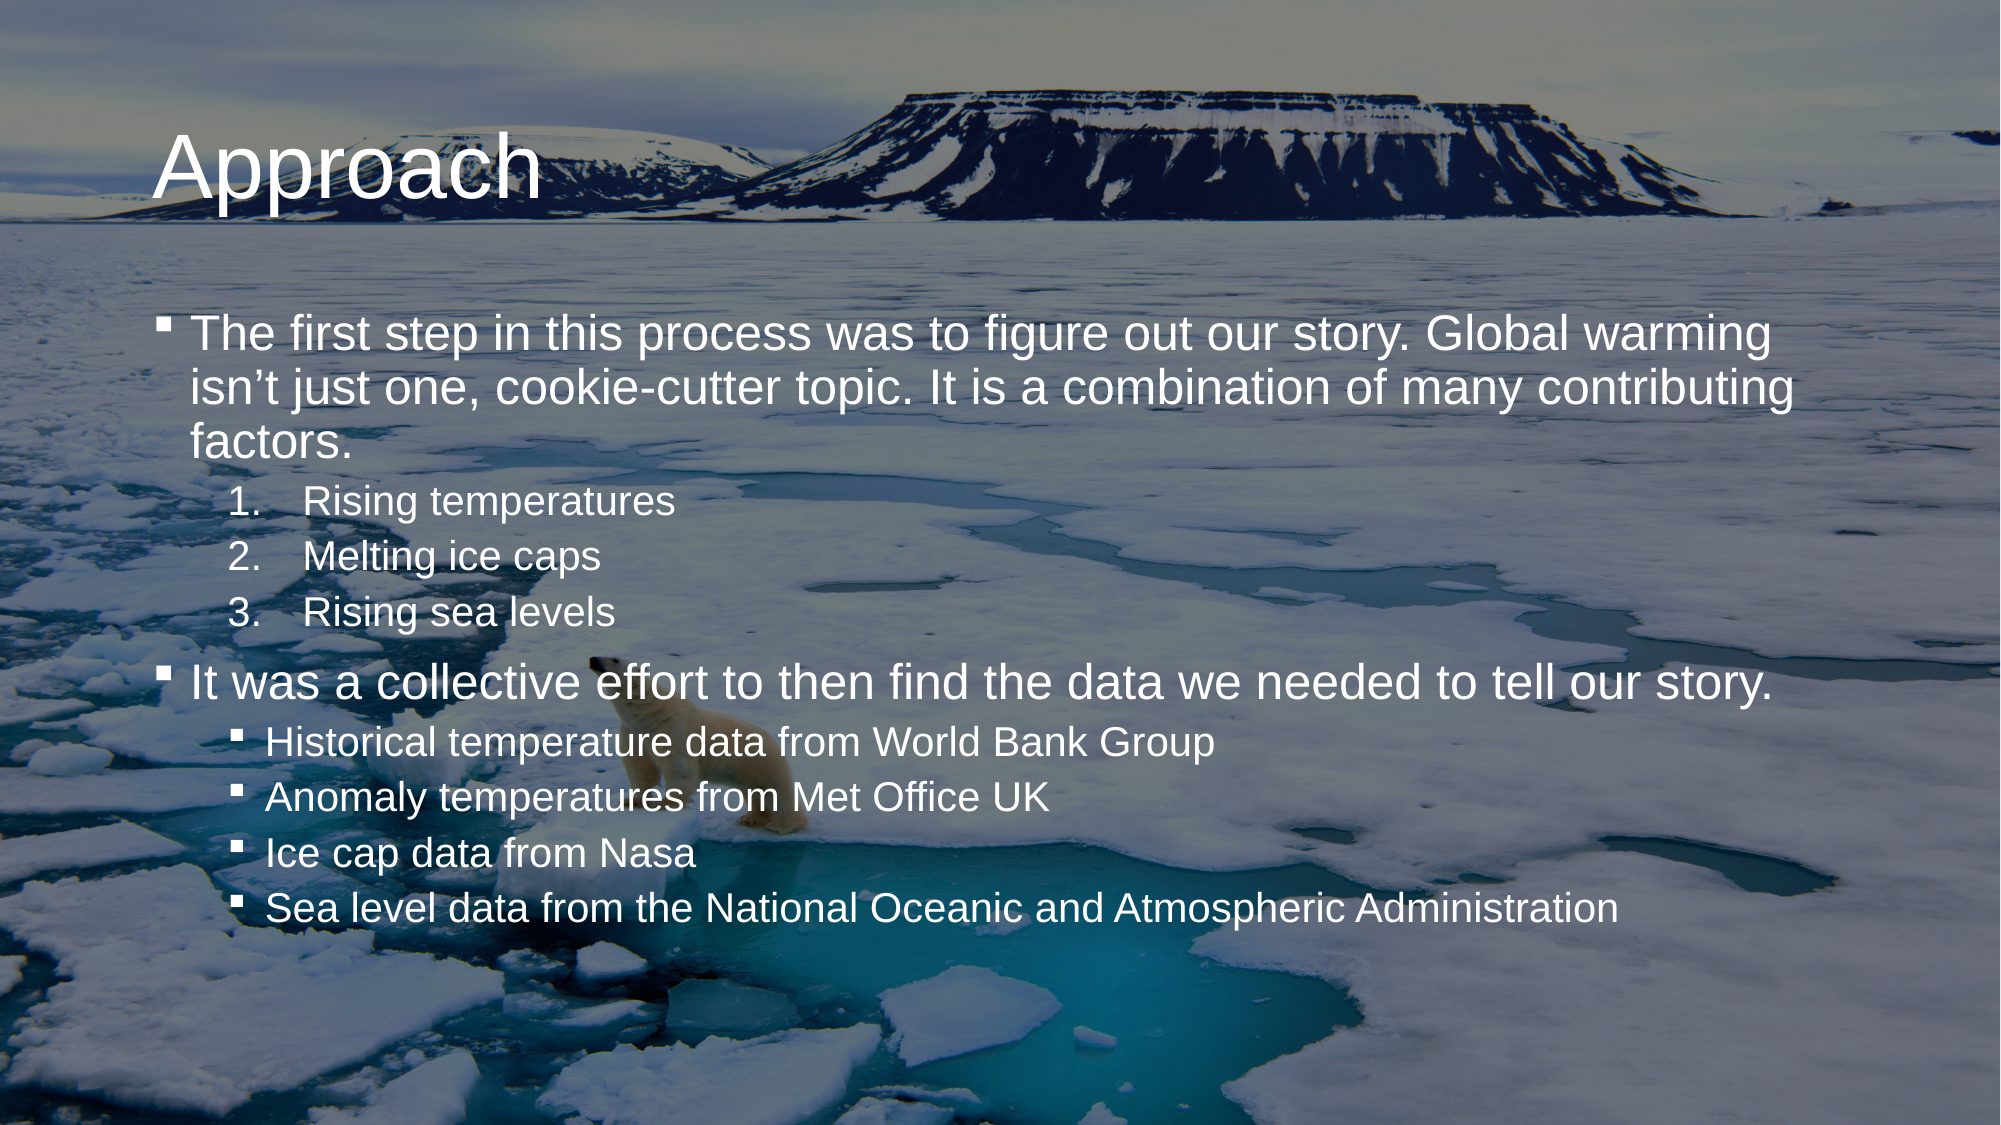

# Approach
The first step in this process was to figure out our story. Global warming isn’t just one, cookie-cutter topic. It is a combination of many contributing factors.
Rising temperatures
Melting ice caps
Rising sea levels
It was a collective effort to then find the data we needed to tell our story.
Historical temperature data from World Bank Group
Anomaly temperatures from Met Office UK
Ice cap data from Nasa
Sea level data from the National Oceanic and Atmospheric Administration